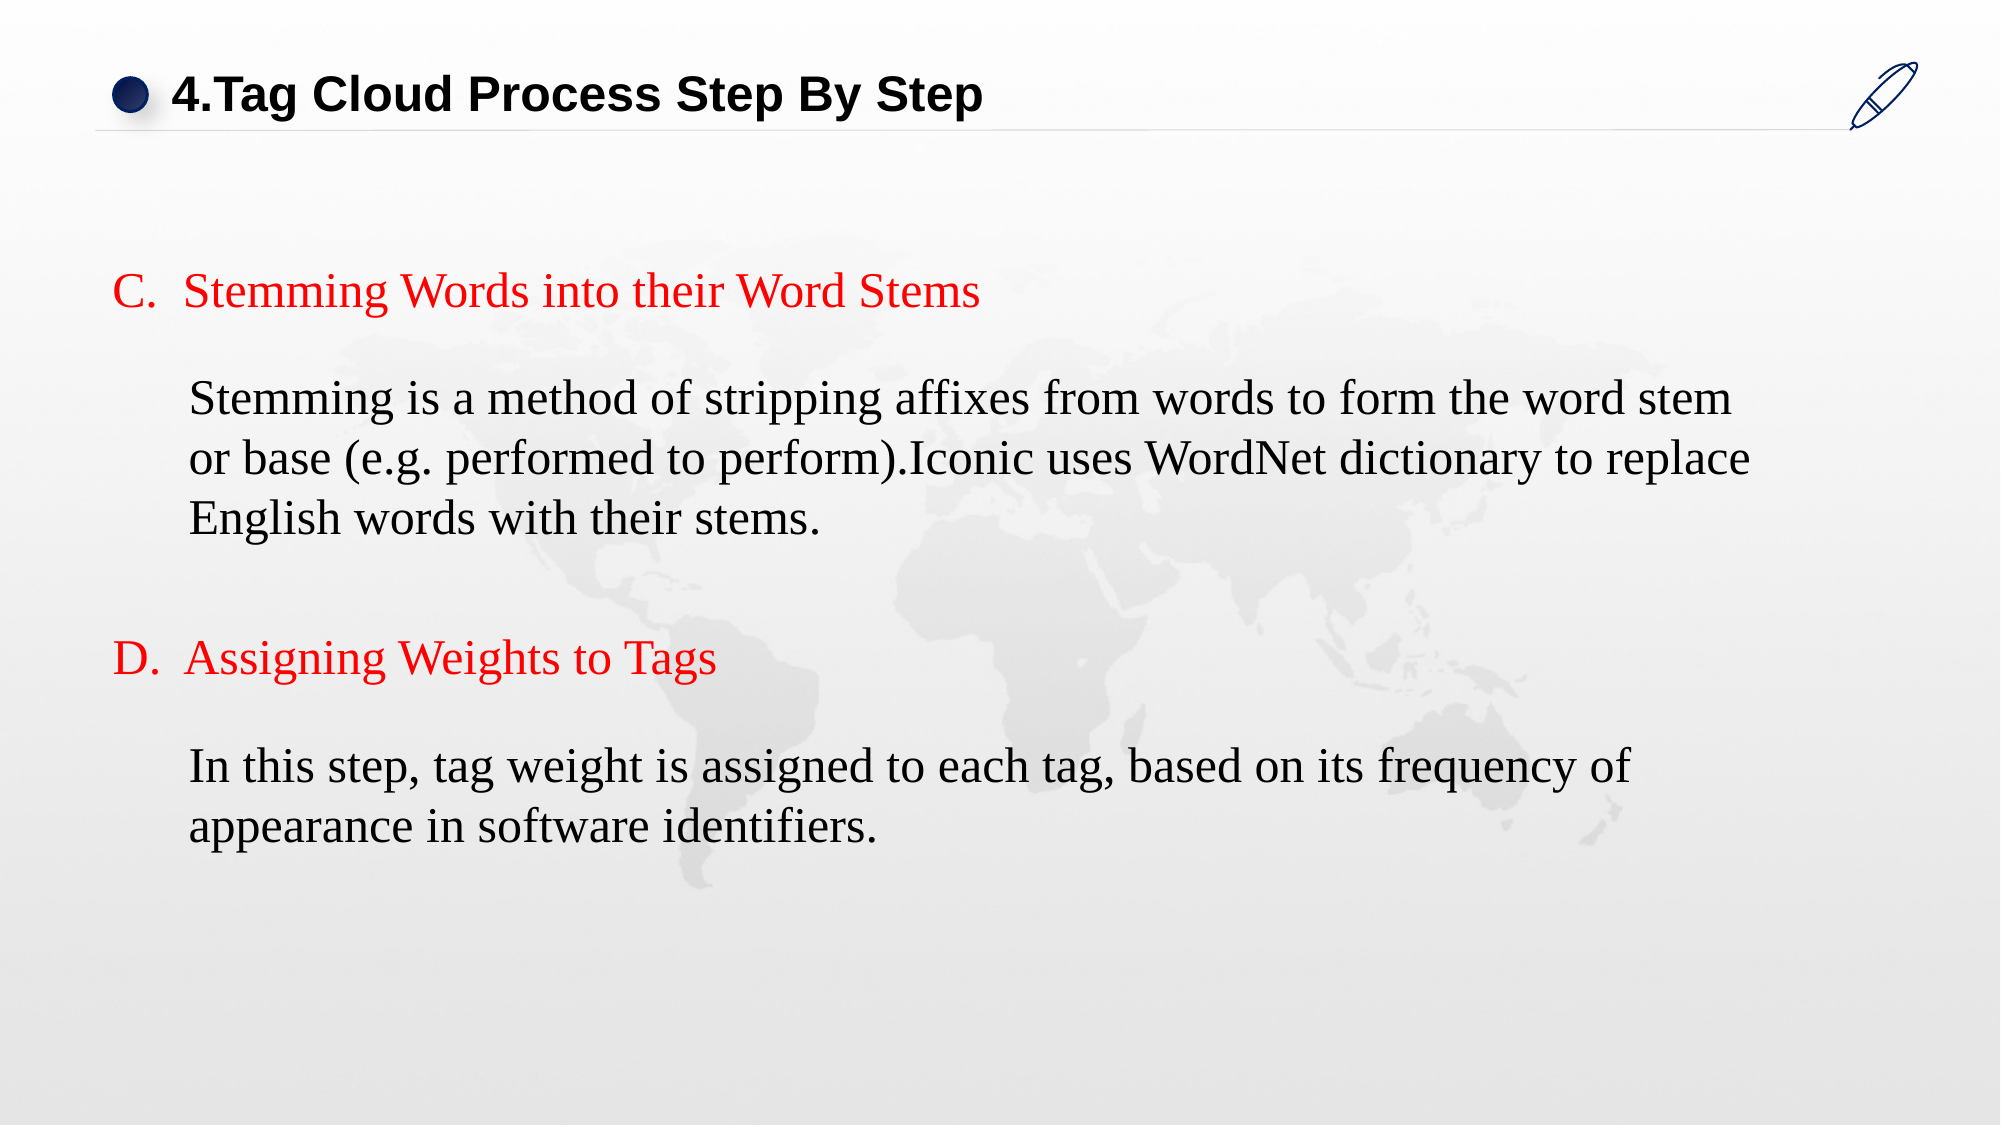

4.Tag Cloud Process Step By Step

C.  Stemming Words into their Word Stems
Stemming is a method of stripping affixes from words to form the word stem or base (e.g. performed to perform).Iconic uses WordNet dictionary to replace English words with their stems.
D.  Assigning Weights to Tags
In this step, tag weight is assigned to each tag, based on its frequency of appearance in software identifiers.